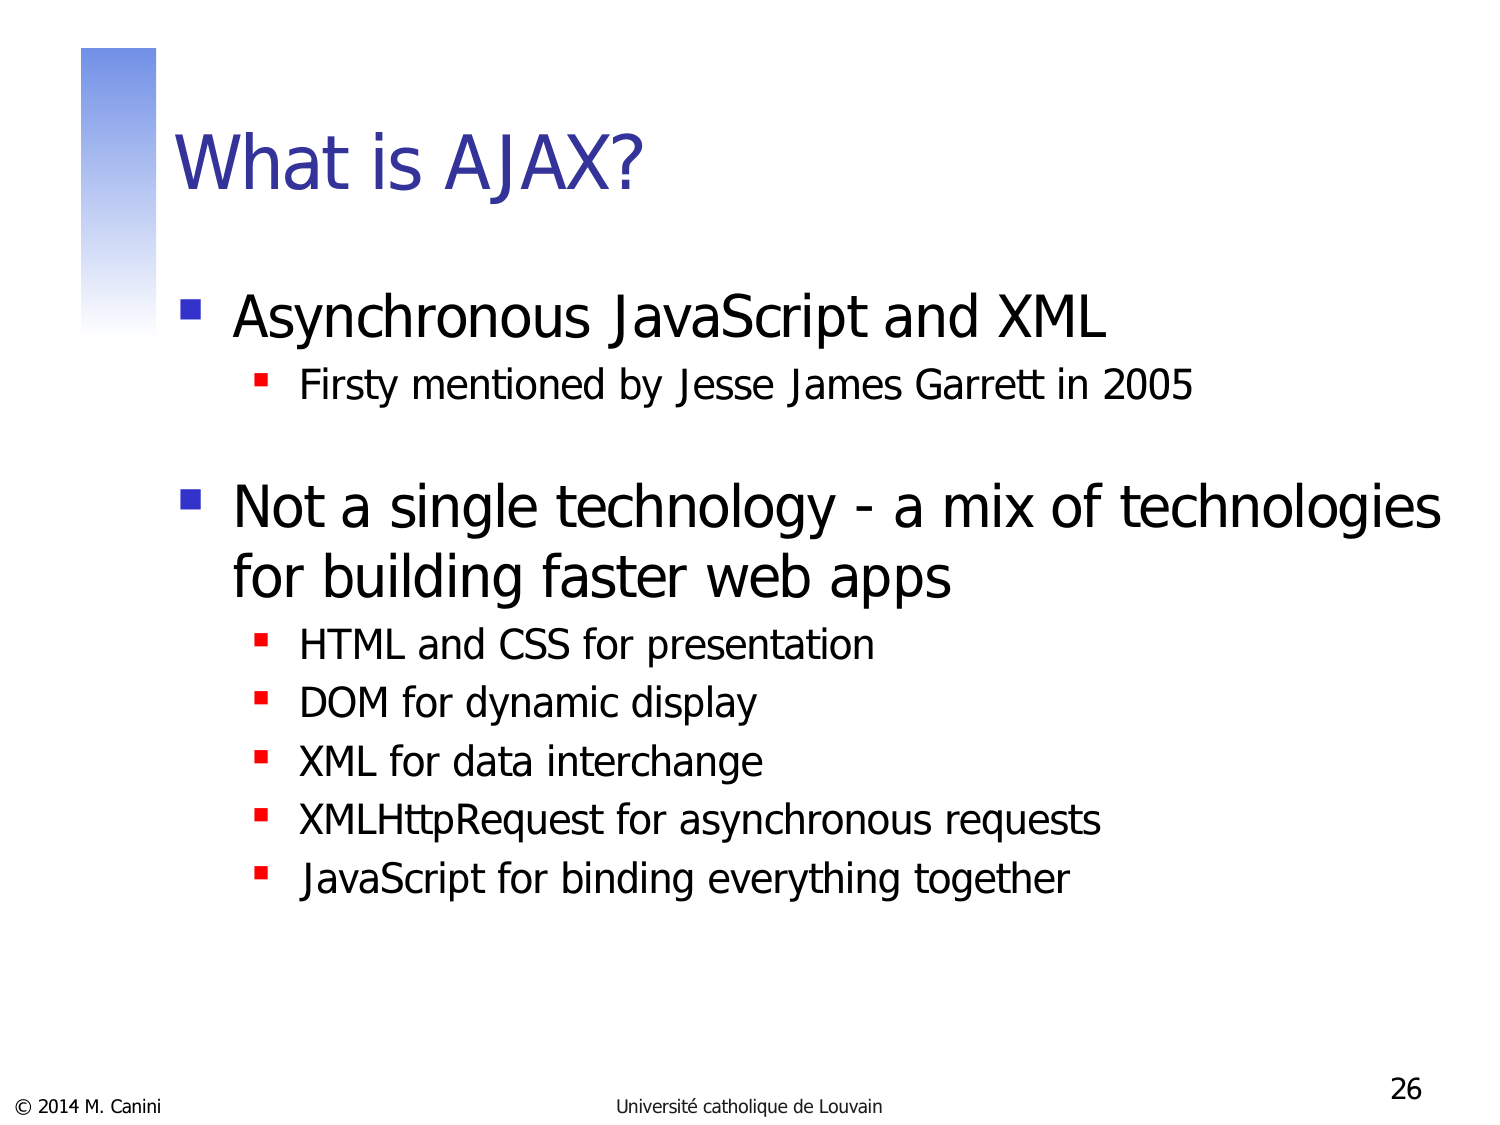

# What is AJAX?
Asynchronous JavaScript and XML
Firsty mentioned by Jesse James Garrett in 2005
Not a single technology - a mix of technologies for building faster web apps
HTML and CSS for presentation
DOM for dynamic display
XML for data interchange
XMLHttpRequest for asynchronous requests
JavaScript for binding everything together

26
Université catholique de Louvain